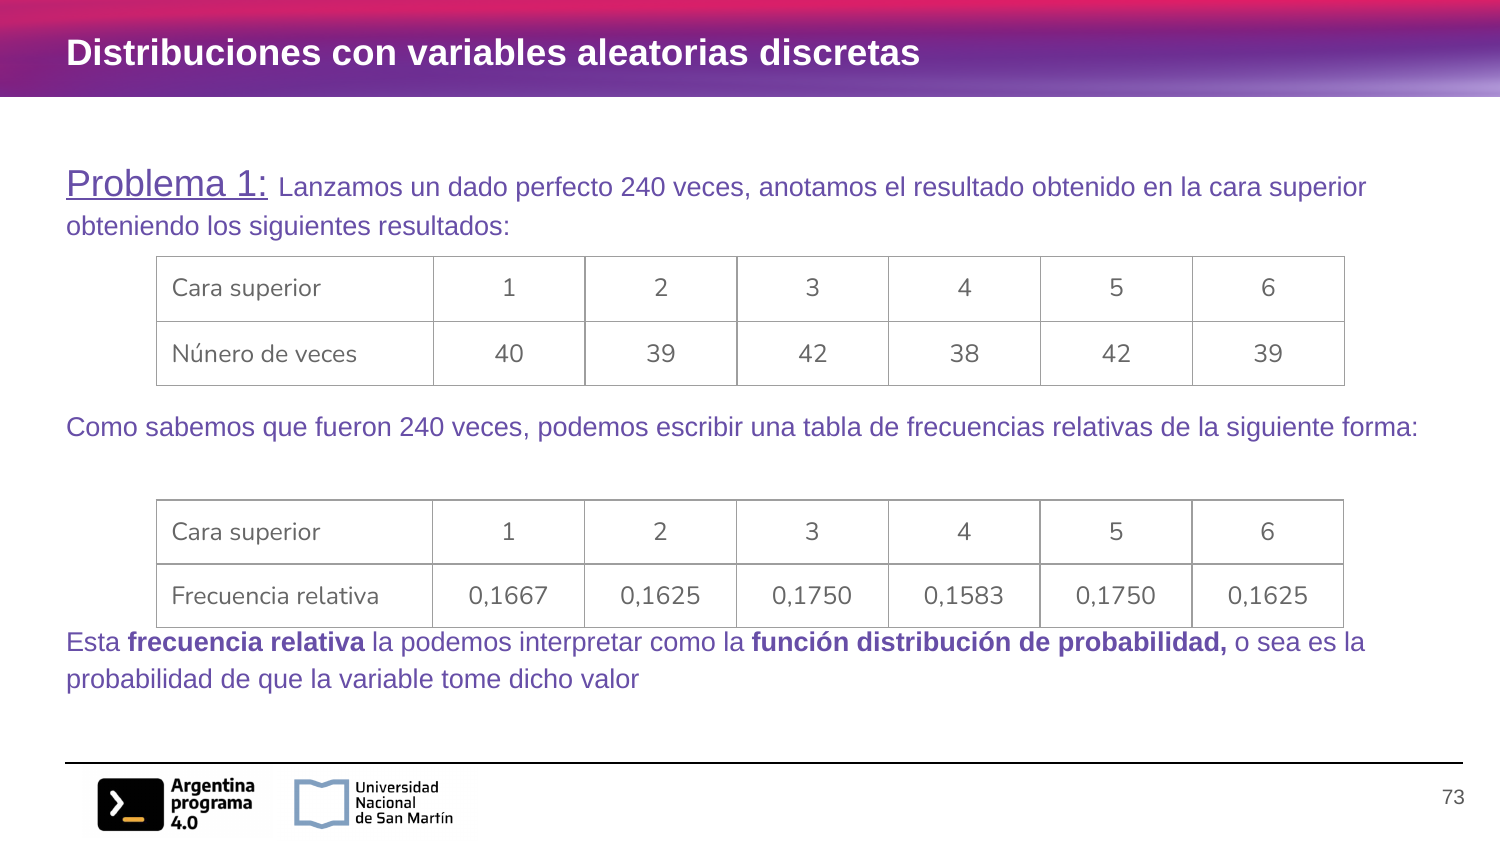

# Distribuciones con variables aleatorias discretas
Problema 1: Lanzamos un dado perfecto 240 veces, anotamos el resultado obtenido en la cara superior obteniendo los siguientes resultados:

Como sabemos que fueron 240 veces, podemos escribir una tabla de frecuencias relativas de la siguiente forma:

Esta frecuencia relativa la podemos interpretar como la función distribución de probabilidad, o sea es la probabilidad de que la variable tome dicho valor
| Cara superior | 1 | 2 | 3 | 4 | 5 | 6 |
| --- | --- | --- | --- | --- | --- | --- |
| Núnero de veces | 40 | 39 | 42 | 38 | 42 | 39 |
| Cara superior | 1 | 2 | 3 | 4 | 5 | 6 |
| --- | --- | --- | --- | --- | --- | --- |
| Frecuencia relativa | 0,1667 | 0,1625 | 0,1750 | 0,1583 | 0,1750 | 0,1625 |
73